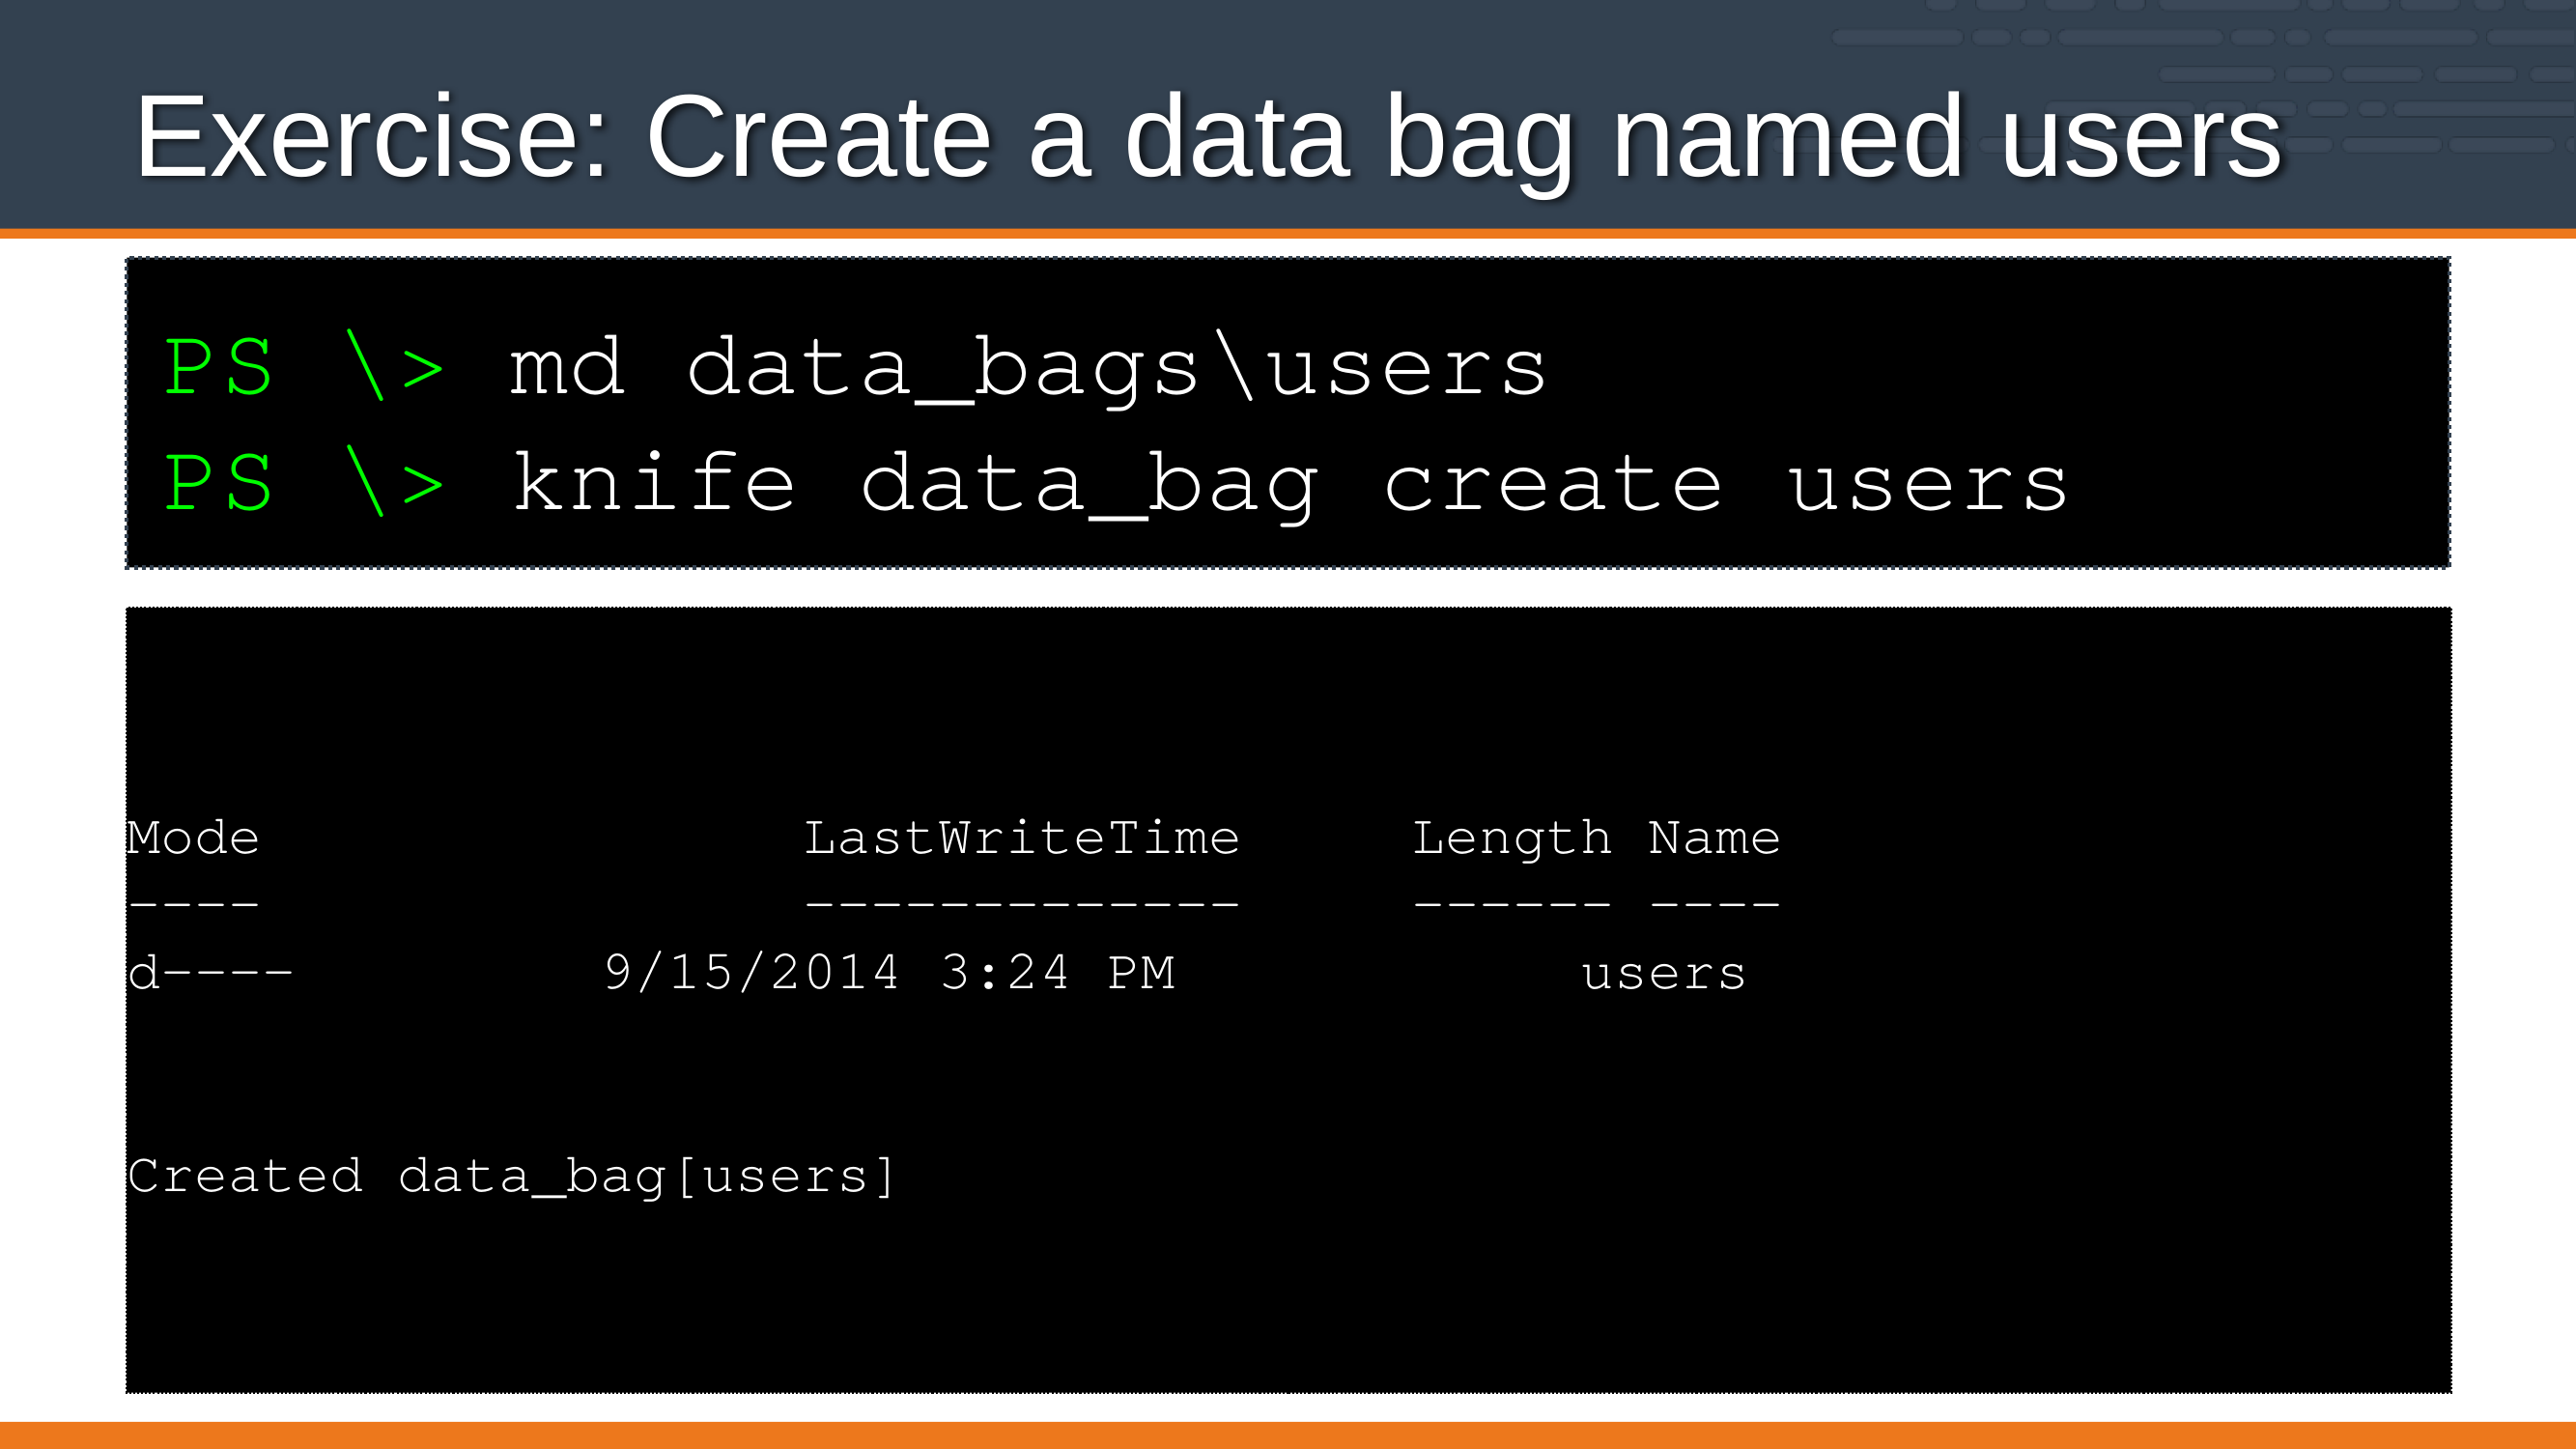

# Exercise: Create a data bag named users
PS \> md data_bags\users
PS \> knife data_bag create users
Mode                LastWriteTime     Length Name
----                -------------     ------ ----
d----         9/15/2014 3:24 PM            users

Created data_bag[users]